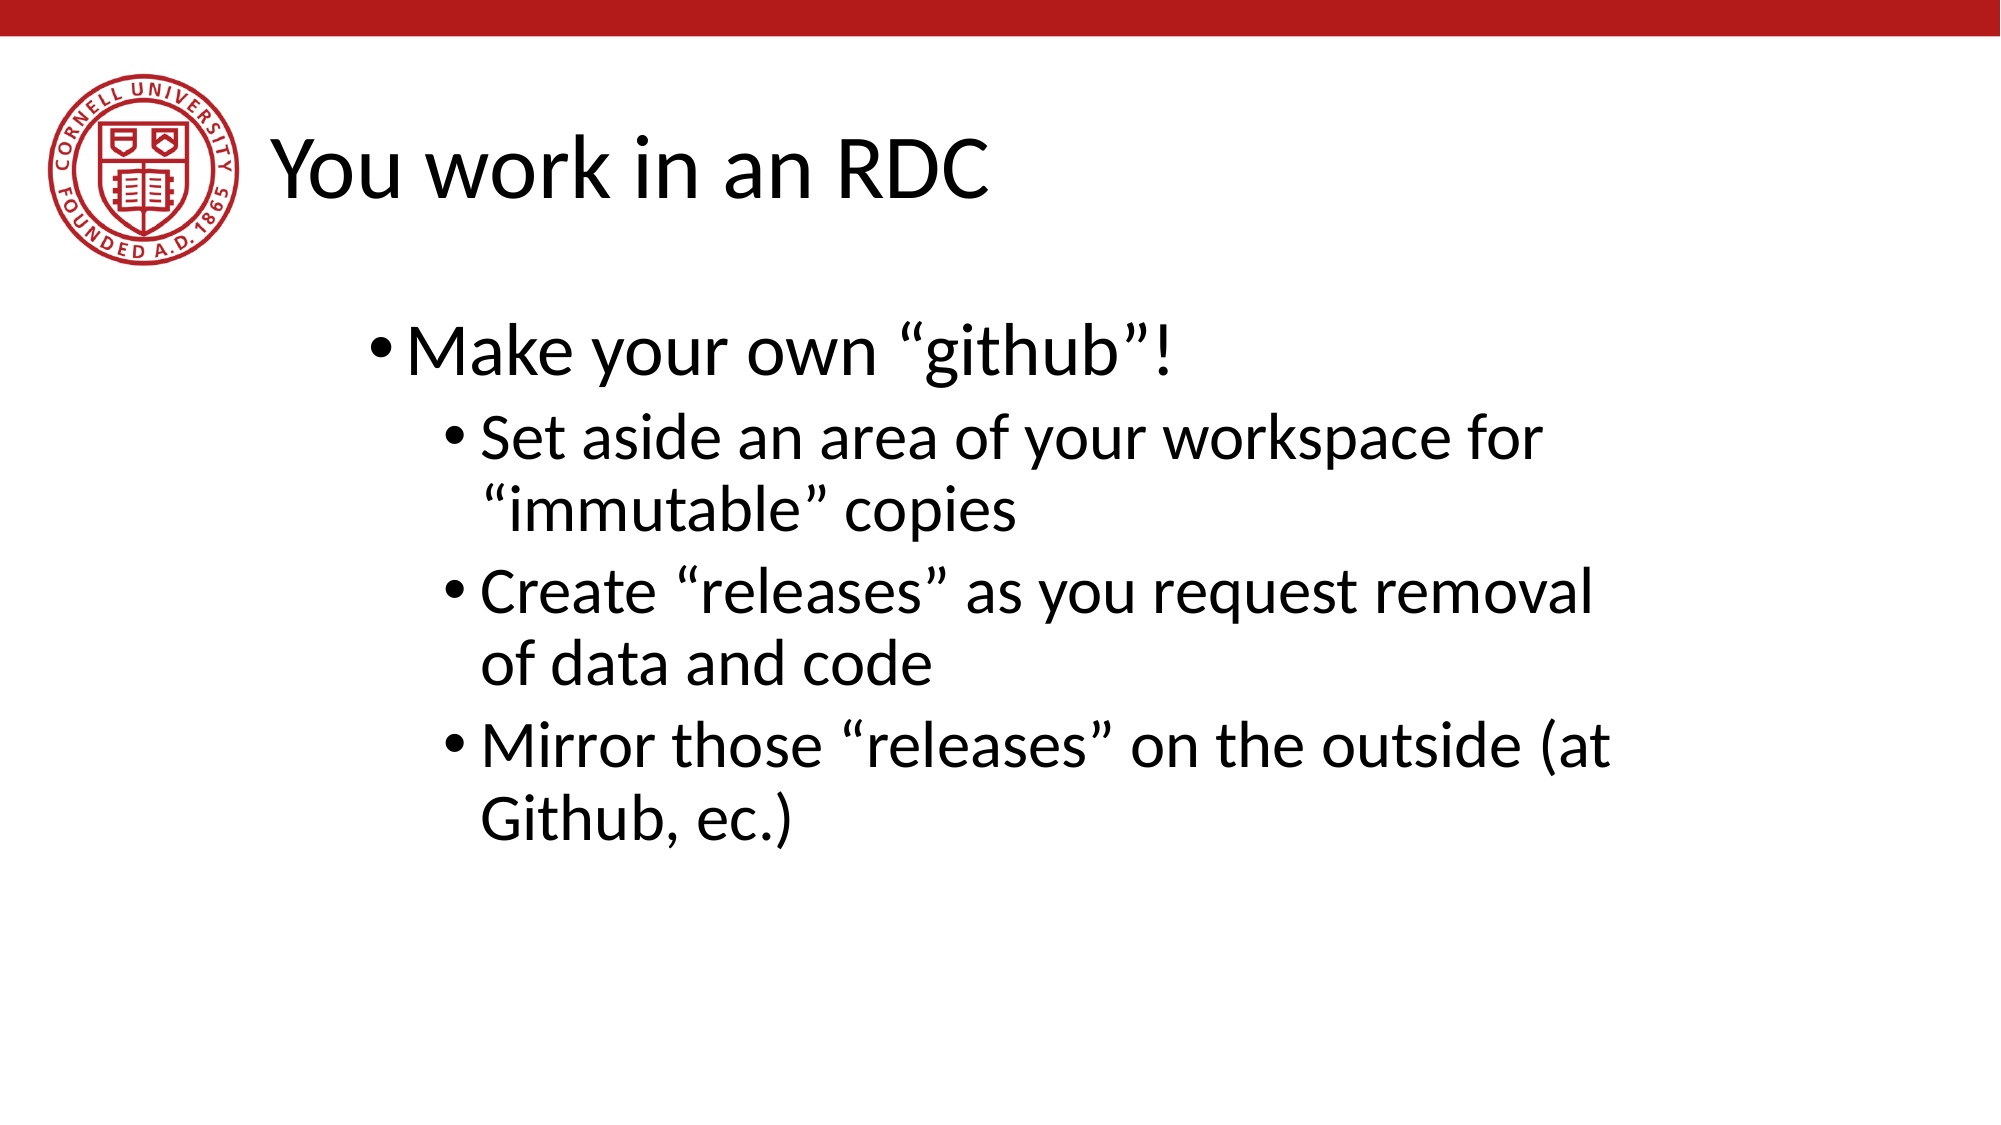

# You work in an RDC
Make your own “github”!
Set aside an area of your workspace for “immutable” copies
Create “releases” as you request removal of data and code
Mirror those “releases” on the outside (at Github, ec.)